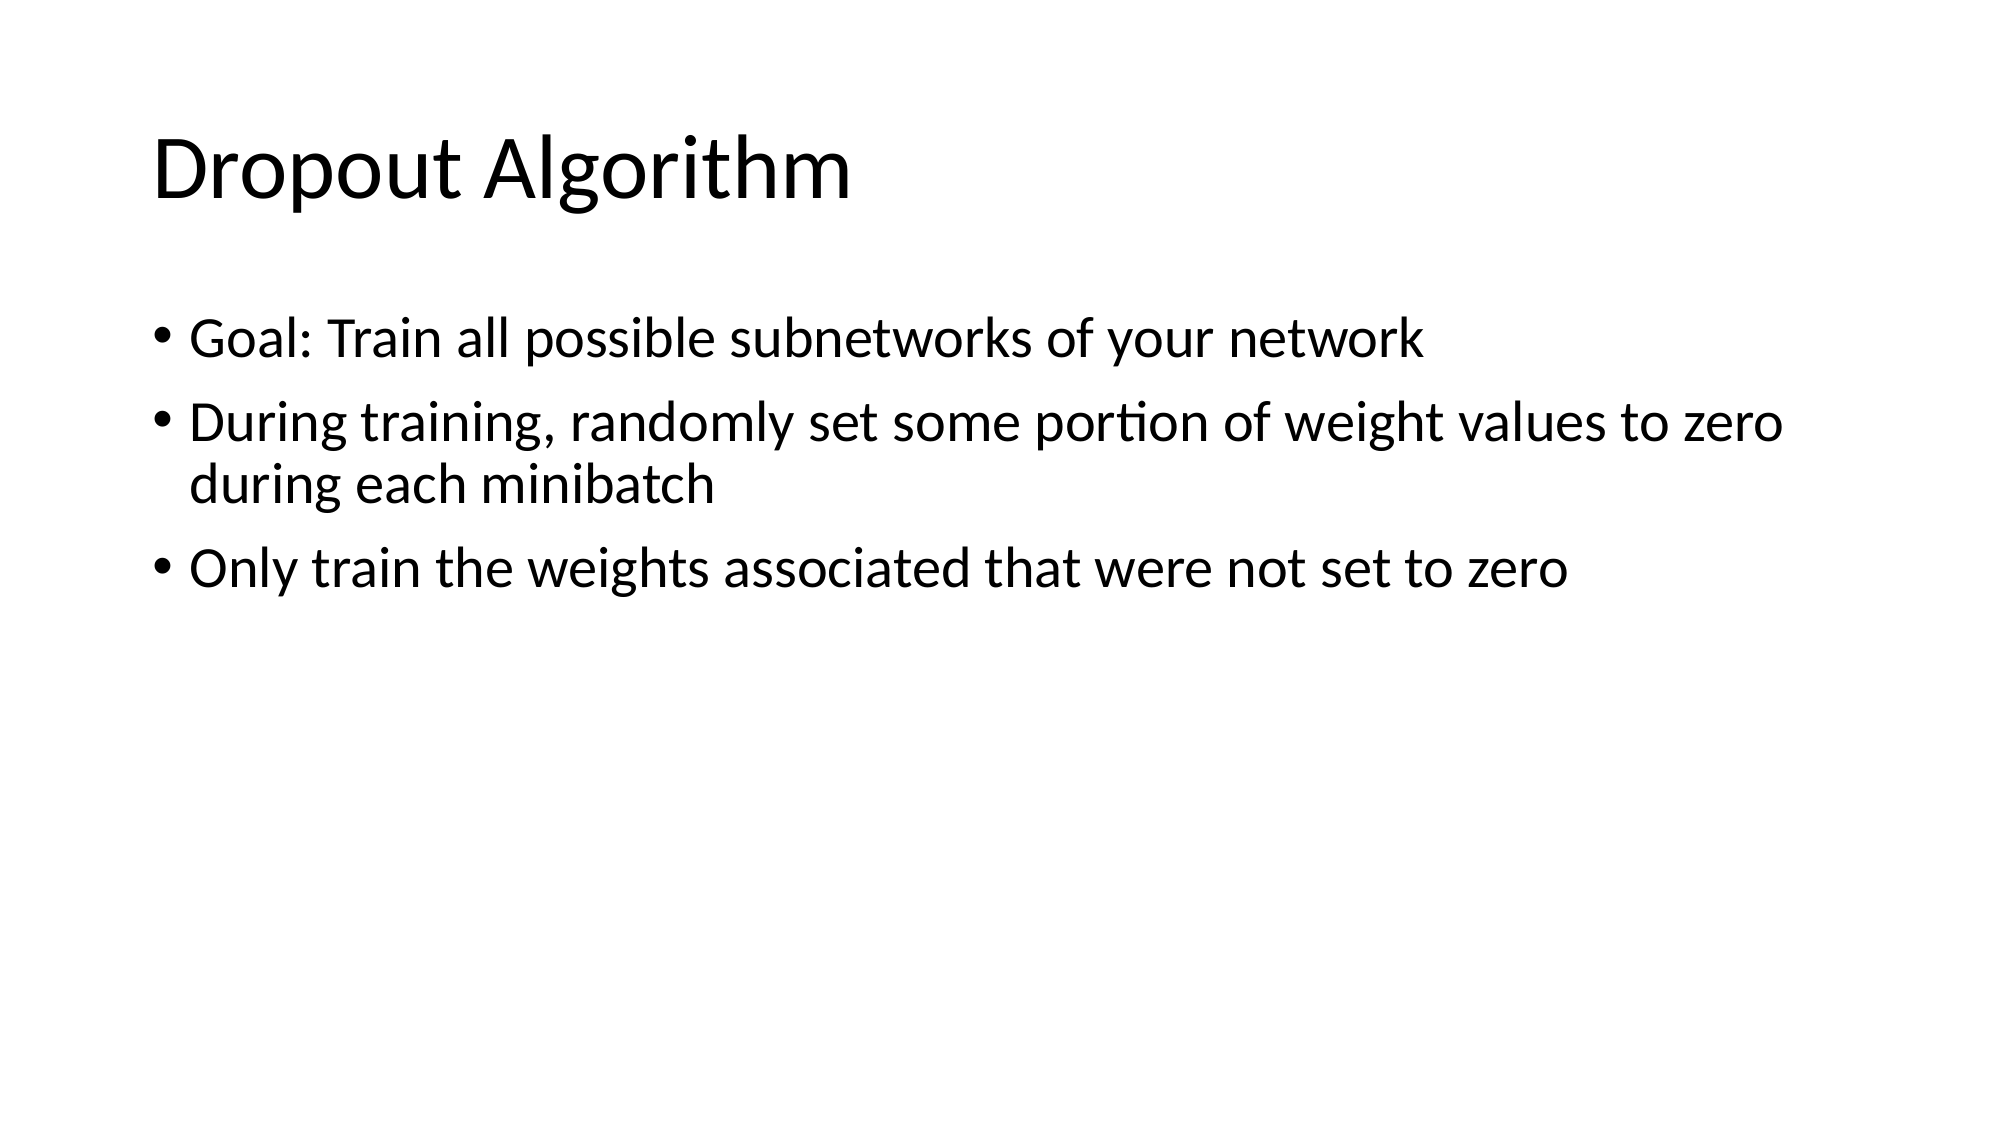

# Dropout Algorithm
Goal: Train all possible subnetworks of your network
During training, randomly set some portion of weight values to zero during each minibatch
Only train the weights associated that were not set to zero